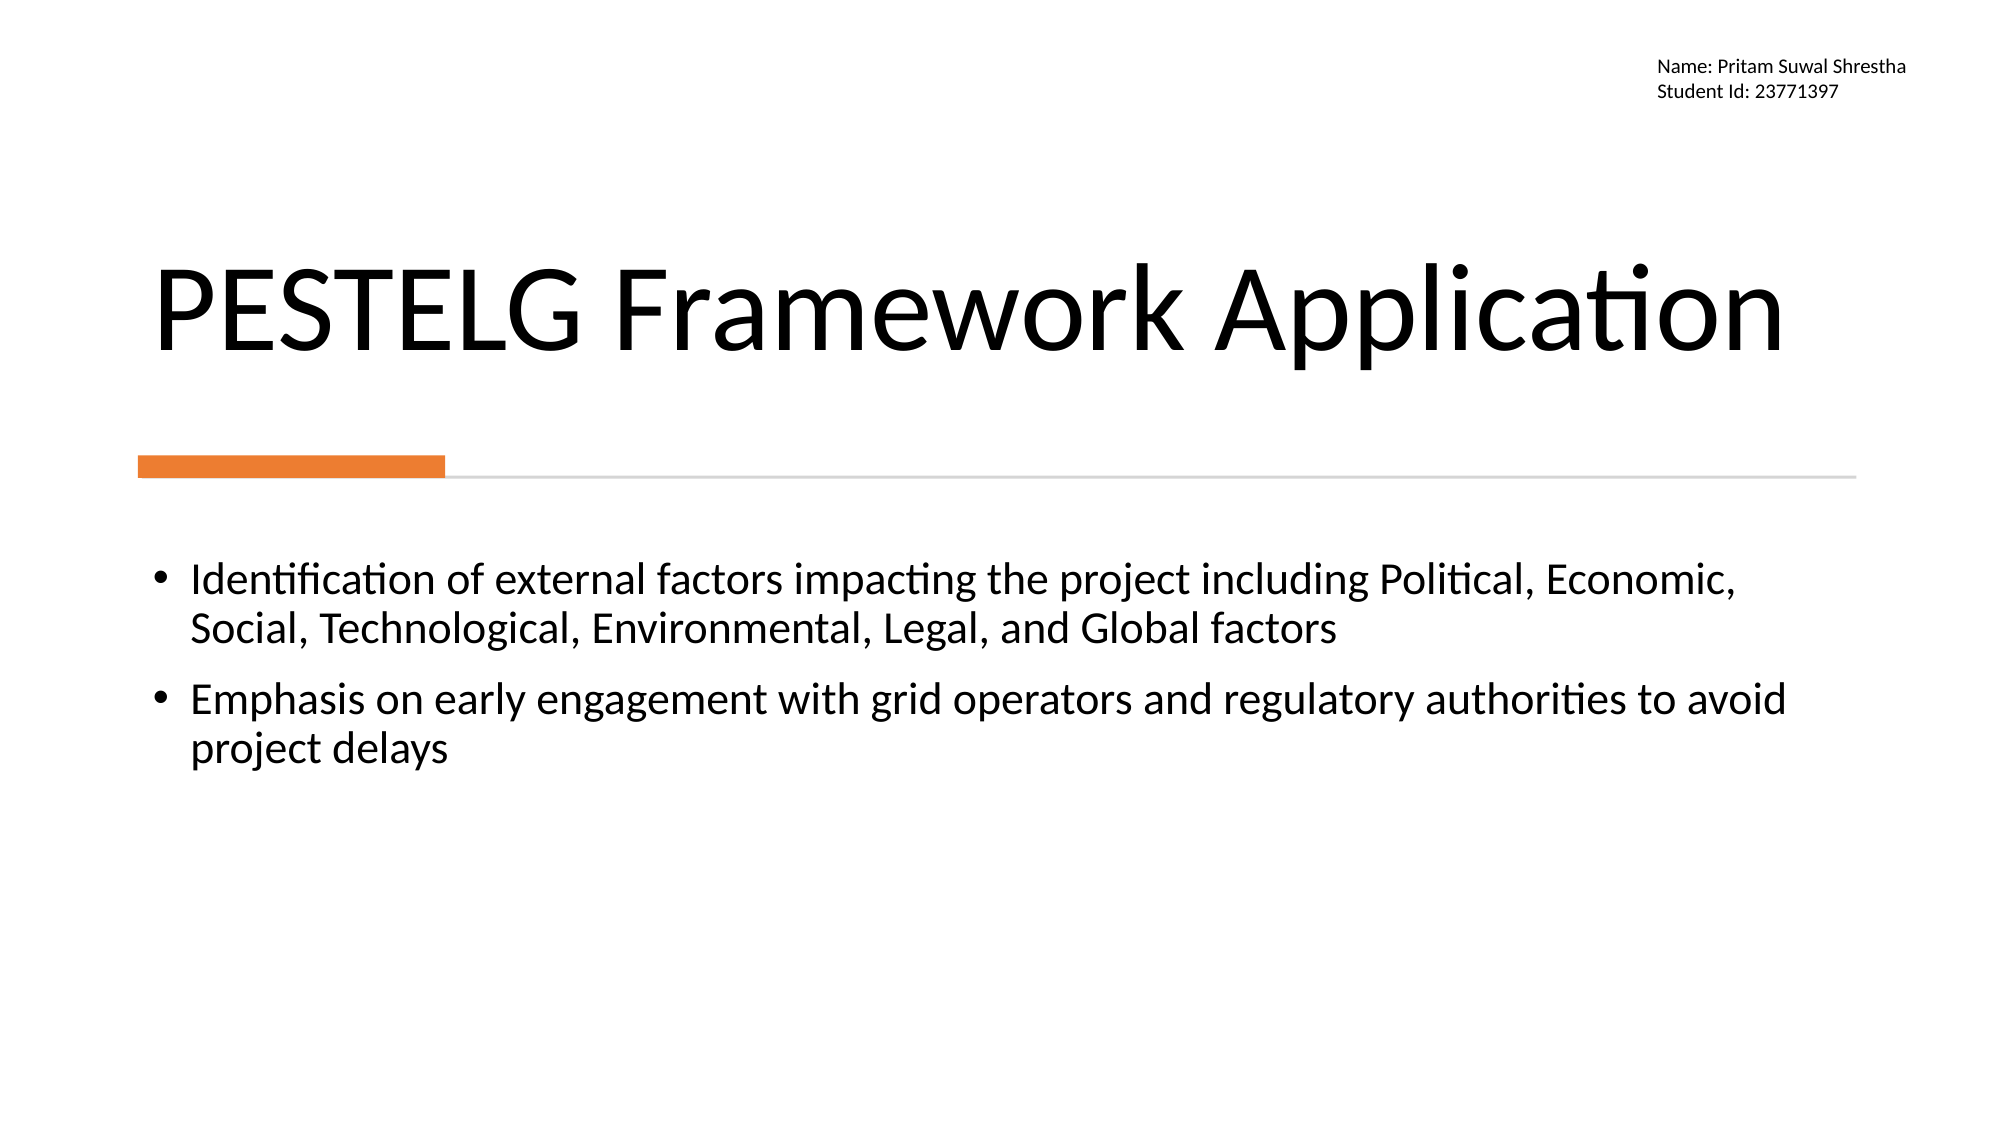

Name: Pritam Suwal Shrestha
Student Id: 23771397
# PESTELG Framework Application

Identification of external factors impacting the project including Political, Economic, Social, Technological, Environmental, Legal, and Global factors
Emphasis on early engagement with grid operators and regulatory authorities to avoid project delays